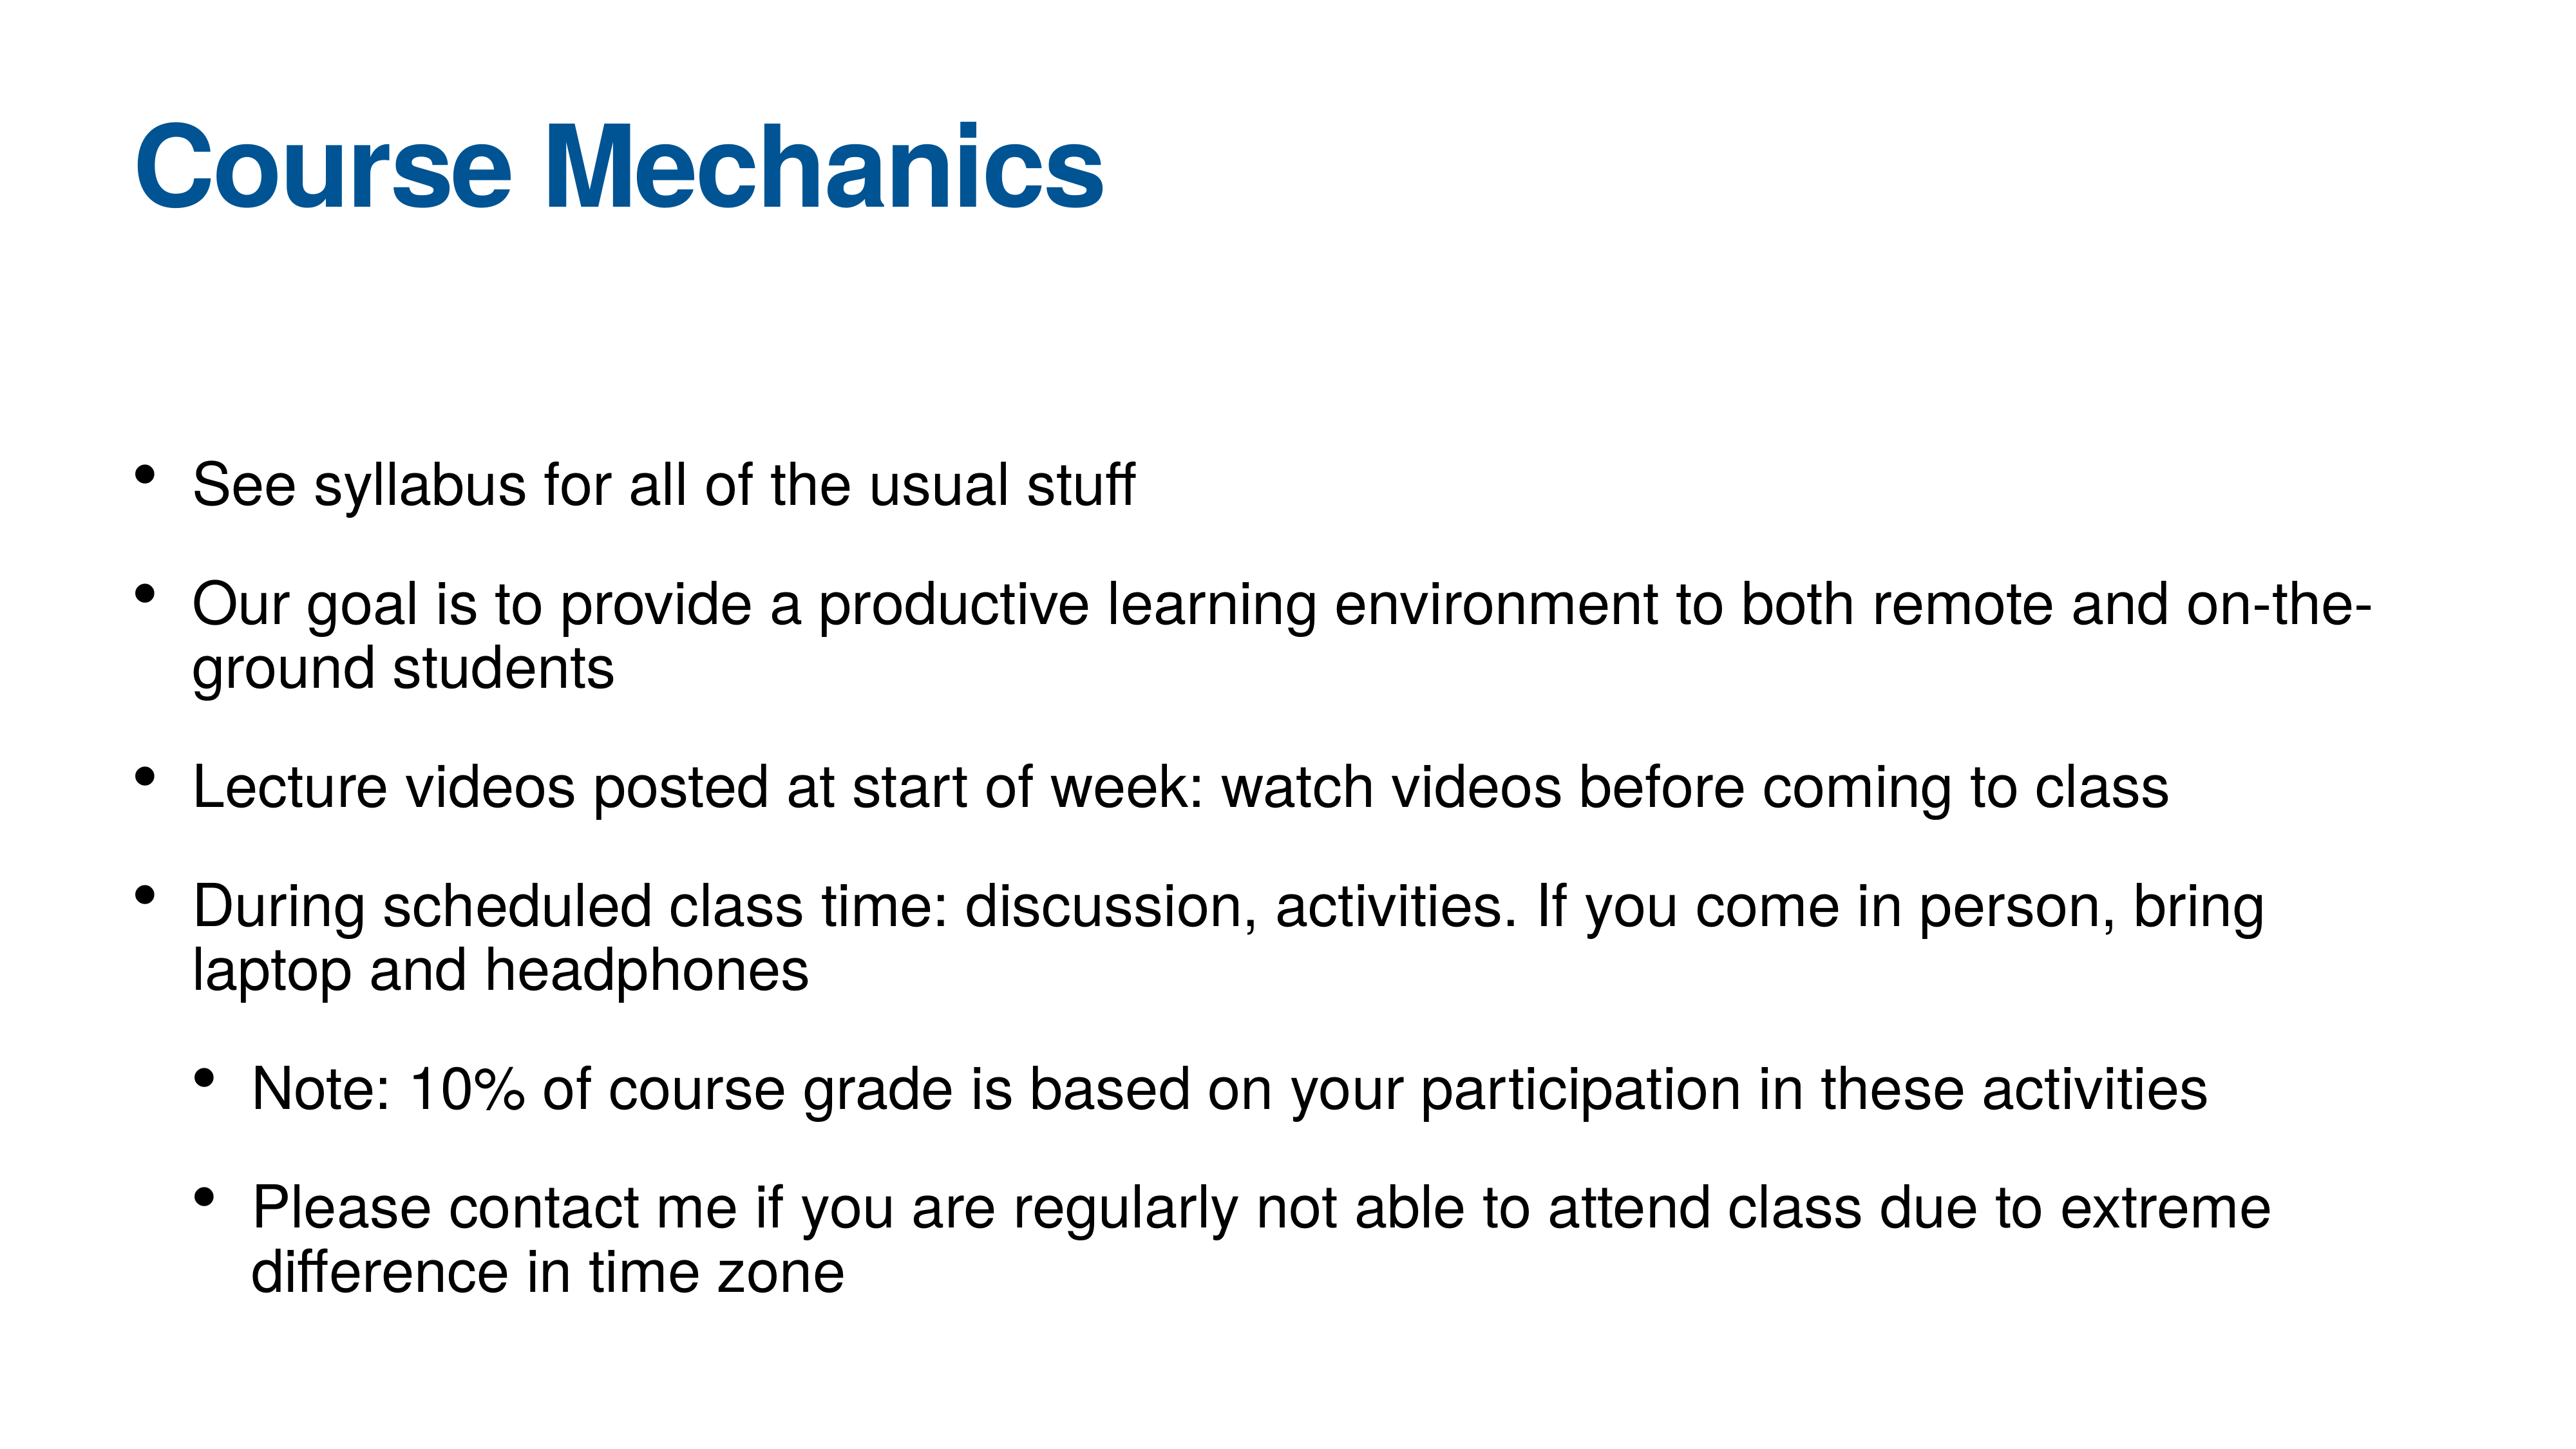

# Course Mechanics

See syllabus for all of the usual stuff
Our goal is to provide a productive learning environment to both remote and on-the-ground students
Lecture videos posted at start of week: watch videos before coming to class
During scheduled class time: discussion, activities. If you come in person, bring laptop and headphones
Note: 10% of course grade is based on your participation in these activities
Please contact me if you are regularly not able to attend class due to extreme difference in time zone